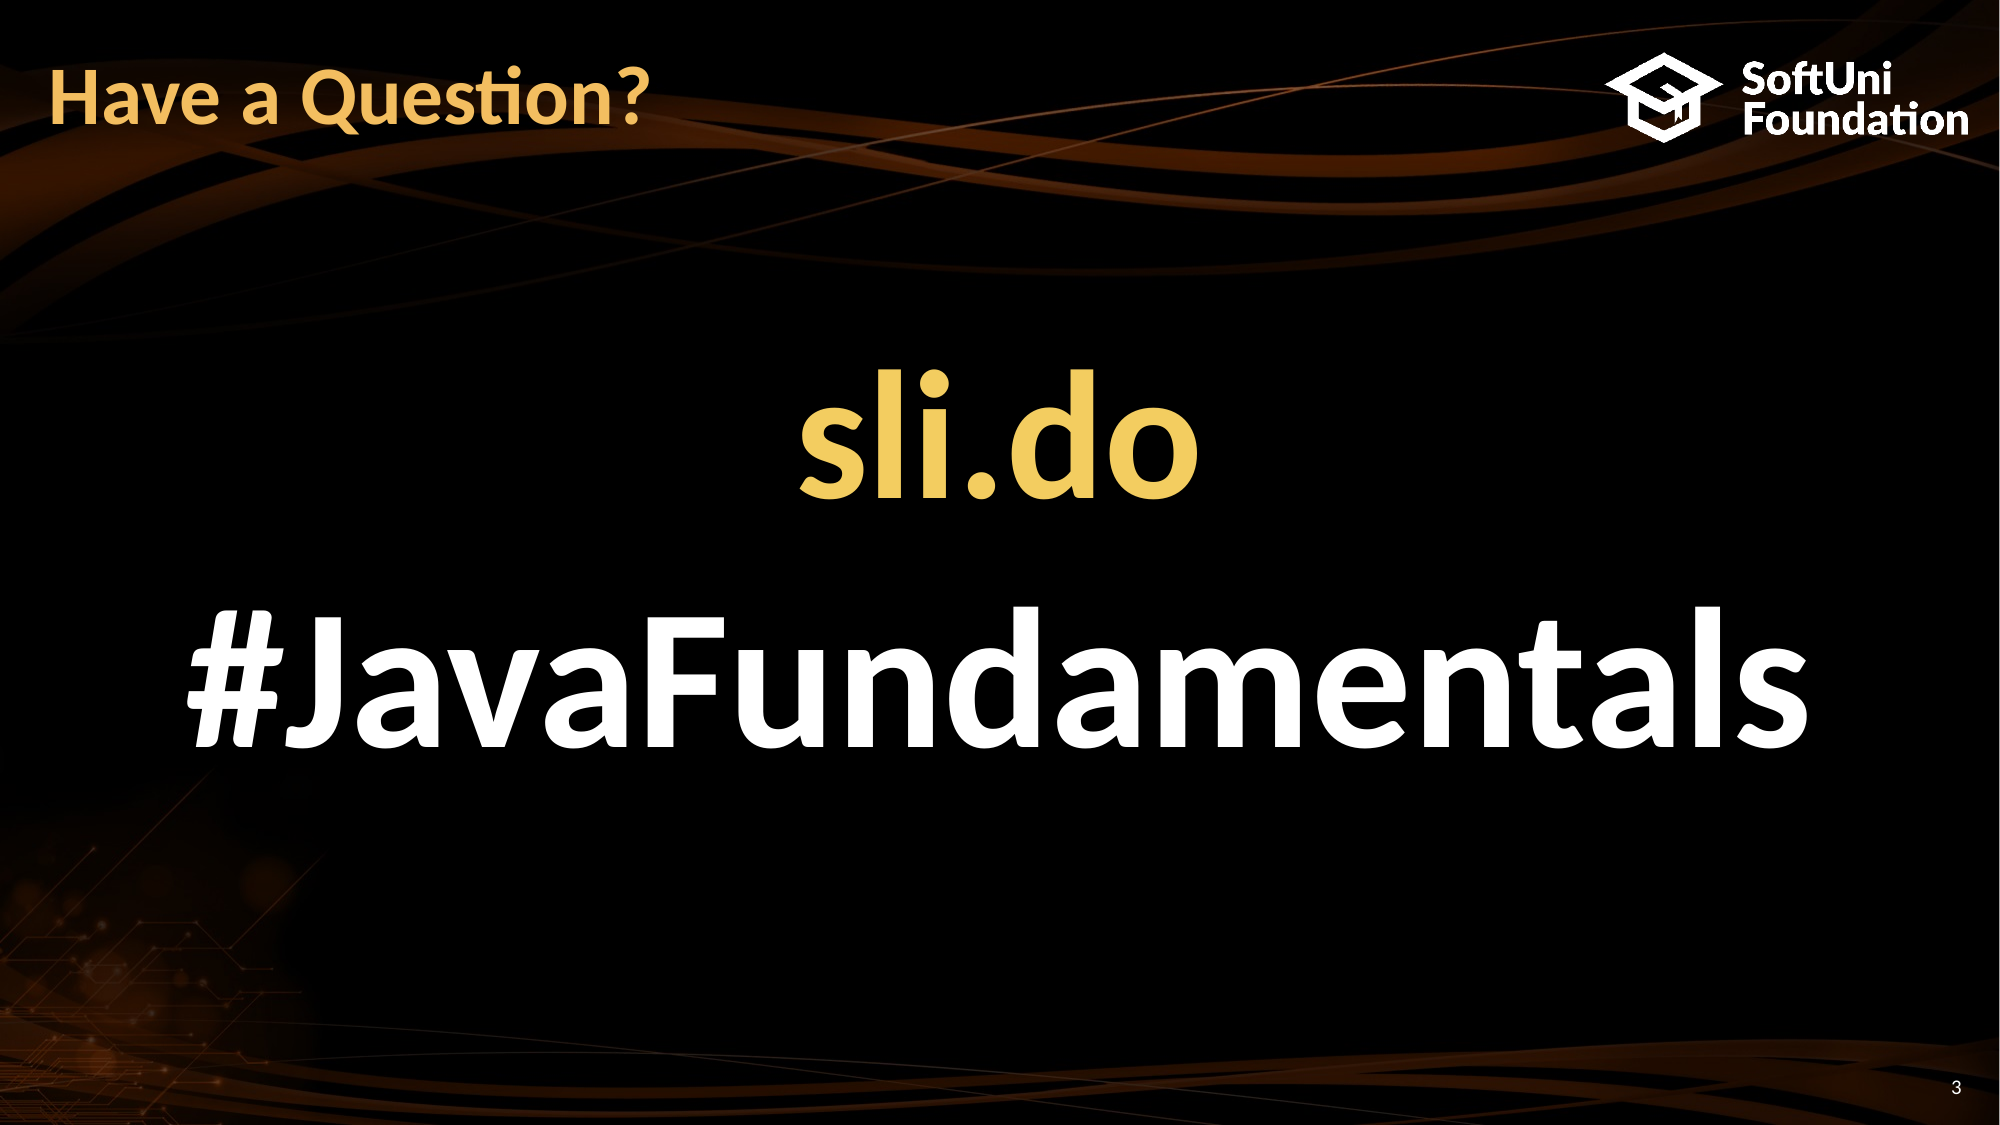

# Have a Question?

sli.do
#JavaFundamentals
3